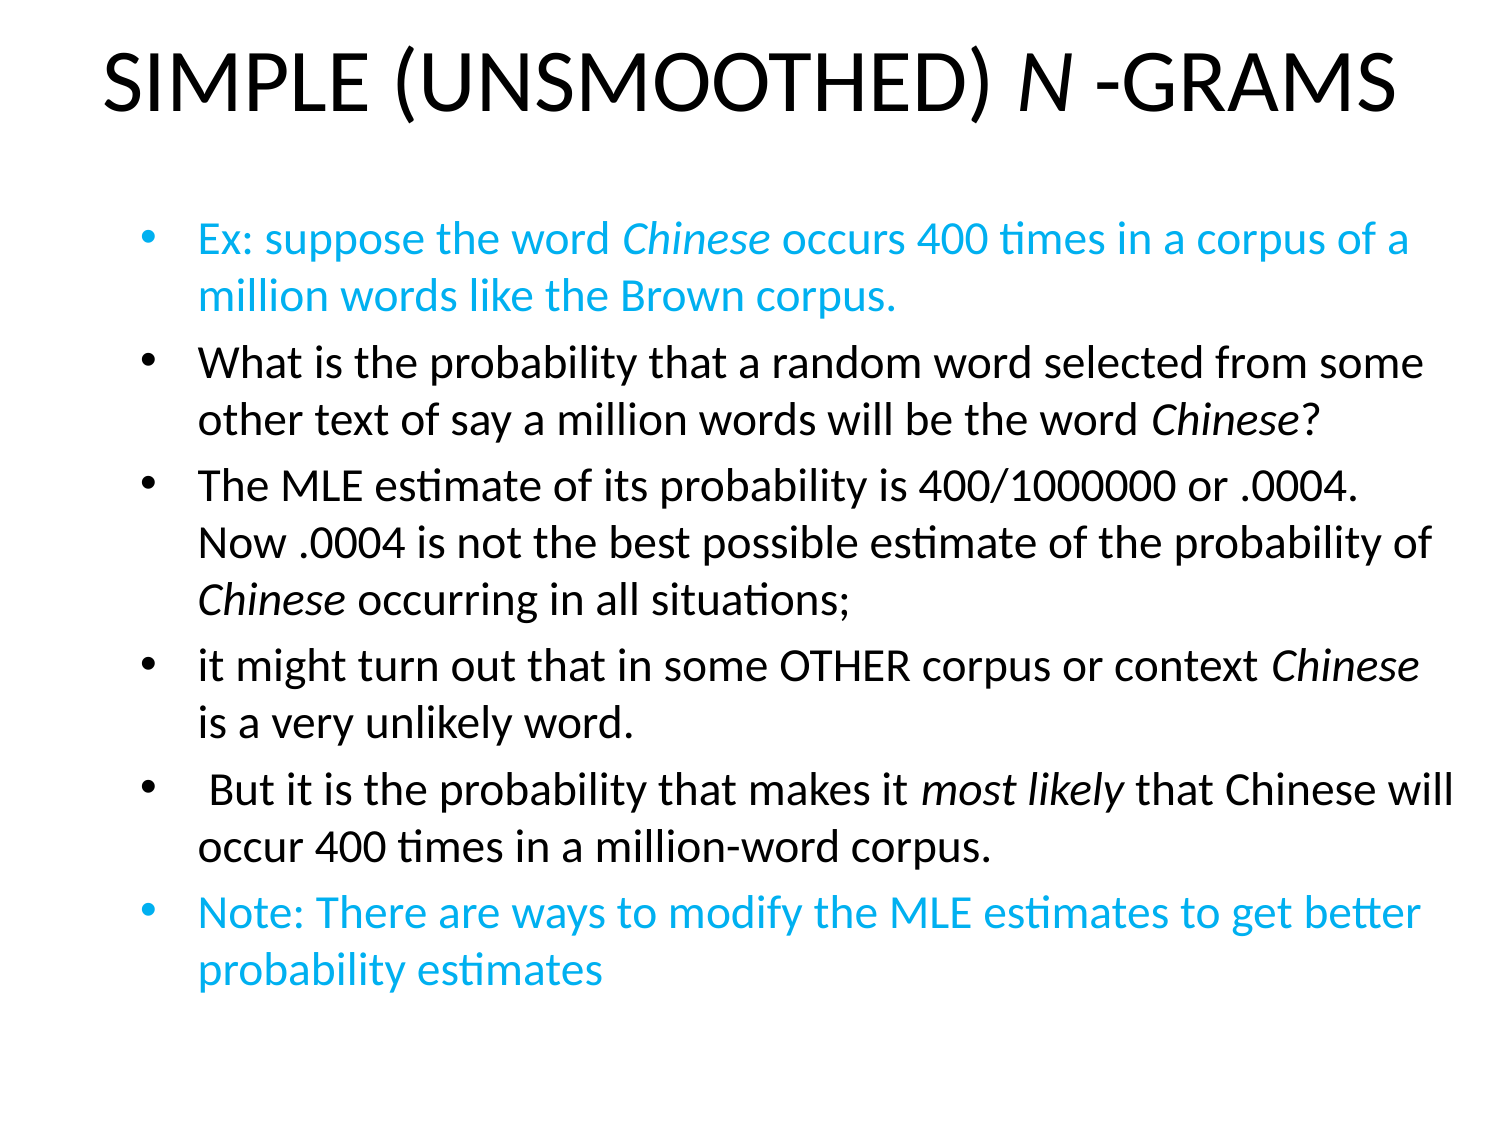

# SIMPLE (UNSMOOTHED) N -GRAMS
Ex: suppose the word Chinese occurs 400 times in a corpus of a million words like the Brown corpus.
What is the probability that a random word selected from some other text of say a million words will be the word Chinese?
The MLE estimate of its probability is 400/1000000 or .0004. Now .0004 is not the best possible estimate of the probability of Chinese occurring in all situations;
it might turn out that in some OTHER corpus or context Chinese is a very unlikely word.
 But it is the probability that makes it most likely that Chinese will occur 400 times in a million-word corpus.
Note: There are ways to modify the MLE estimates to get better probability estimates